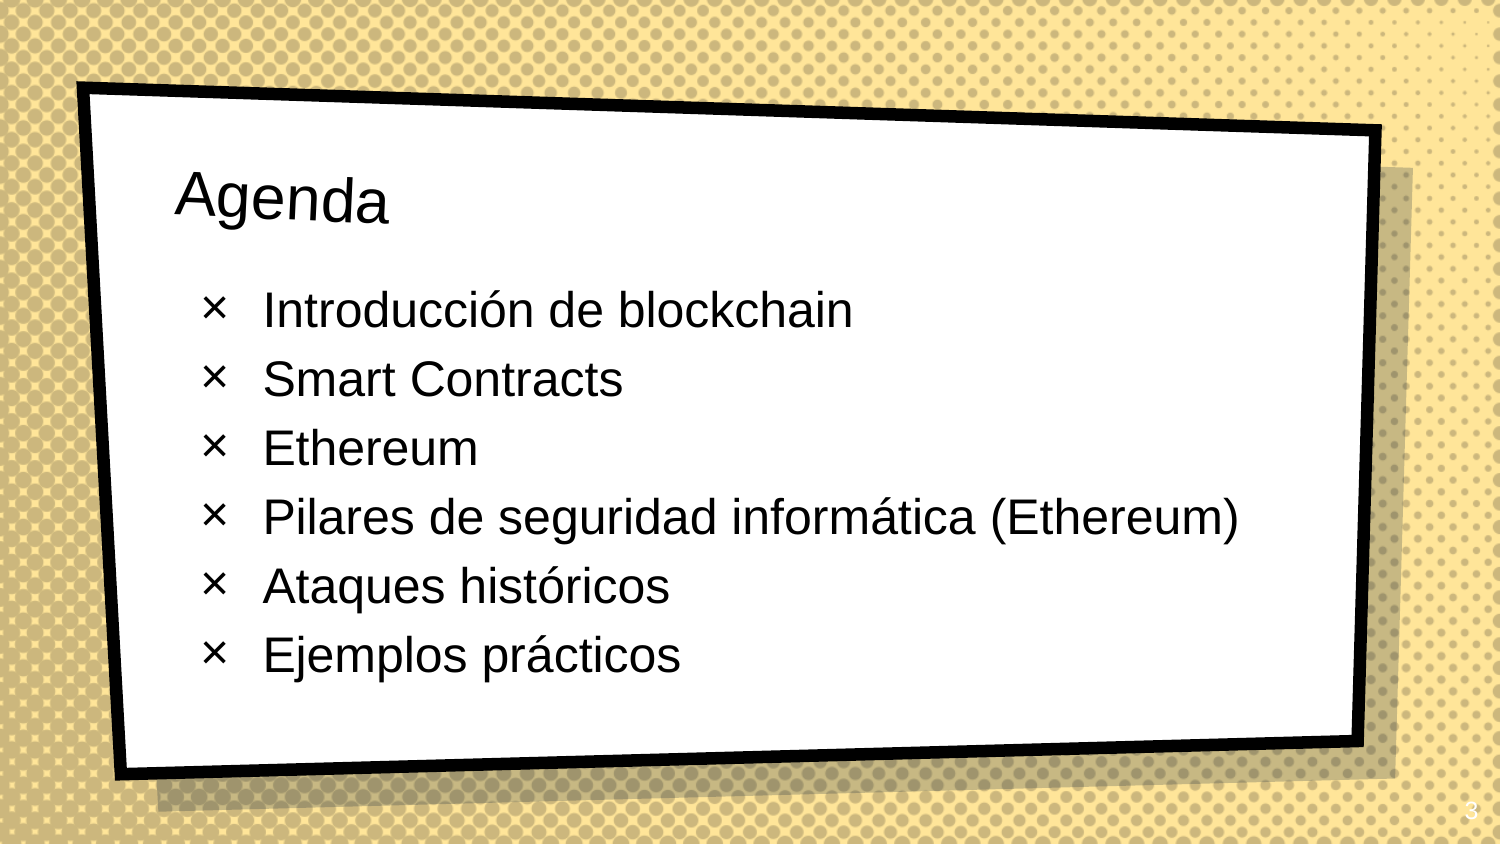

# Agenda
Introducción de blockchain
Smart Contracts
Ethereum
Pilares de seguridad informática (Ethereum)
Ataques históricos
Ejemplos prácticos
3